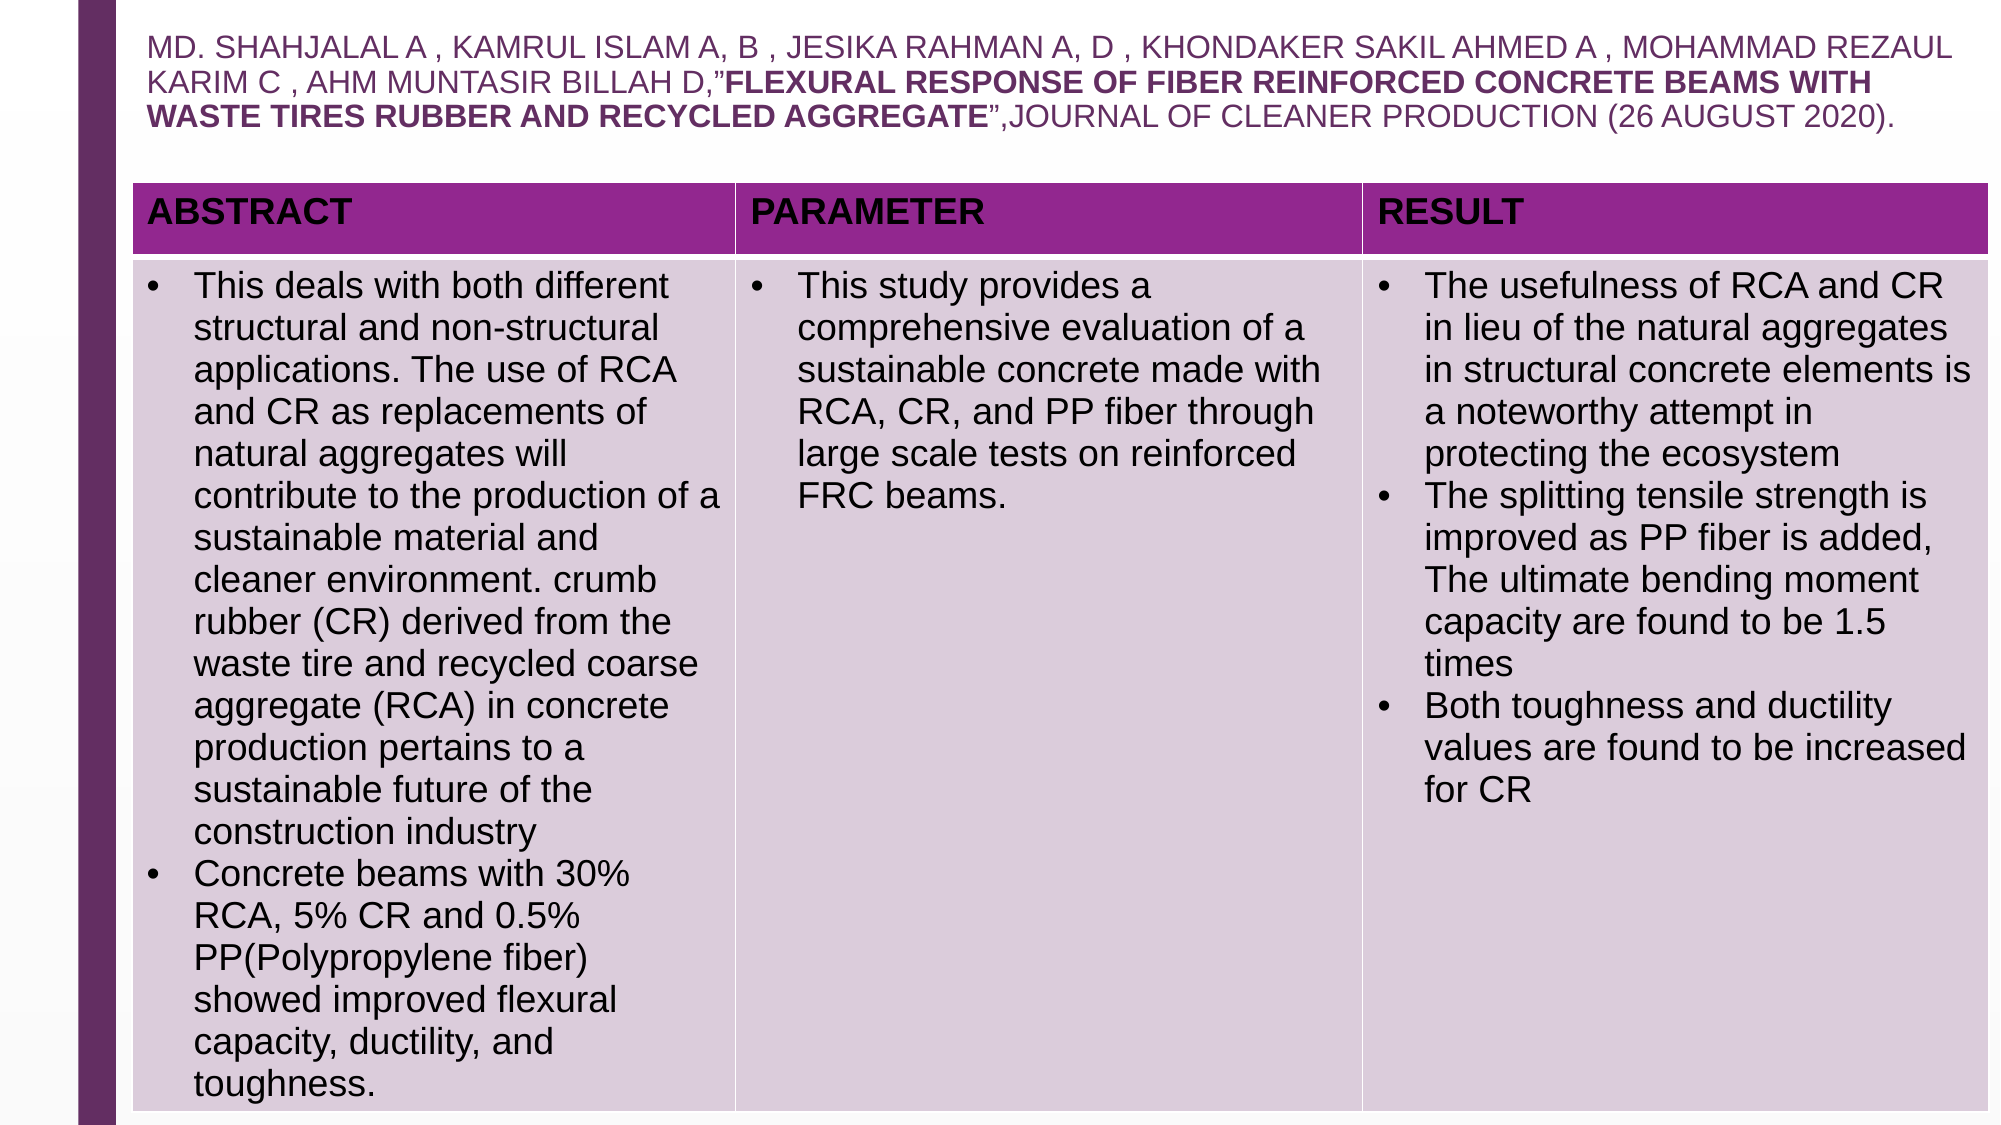

# MD. SHAHJALAL A , KAMRUL ISLAM A, B , JESIKA RAHMAN A, D , KHONDAKER SAKIL AHMED A , MOHAMMAD REZAUL KARIM C , AHM MUNTASIR BILLAH D,”FLEXURAL RESPONSE OF FIBER REINFORCED CONCRETE BEAMS WITH WASTE TIRES RUBBER AND RECYCLED AGGREGATE”,JOURNAL OF CLEANER PRODUCTION (26 AUGUST 2020).
| ABSTRACT | PARAMETER | RESULT |
| --- | --- | --- |
| This deals with both different structural and non-structural applications. The use of RCA and CR as replacements of natural aggregates will contribute to the production of a sustainable material and cleaner environment. crumb rubber (CR) derived from the waste tire and recycled coarse aggregate (RCA) in concrete production pertains to a sustainable future of the construction industry Concrete beams with 30% RCA, 5% CR and 0.5% PP(Polypropylene fiber) showed improved flexural capacity, ductility, and toughness. | This study provides a comprehensive evaluation of a sustainable concrete made with RCA, CR, and PP fiber through large scale tests on reinforced FRC beams. | The usefulness of RCA and CR in lieu of the natural aggregates in structural concrete elements is a noteworthy attempt in protecting the ecosystem The splitting tensile strength is improved as PP fiber is added, The ultimate bending moment capacity are found to be 1.5 times Both toughness and ductility values are found to be increased for CR |